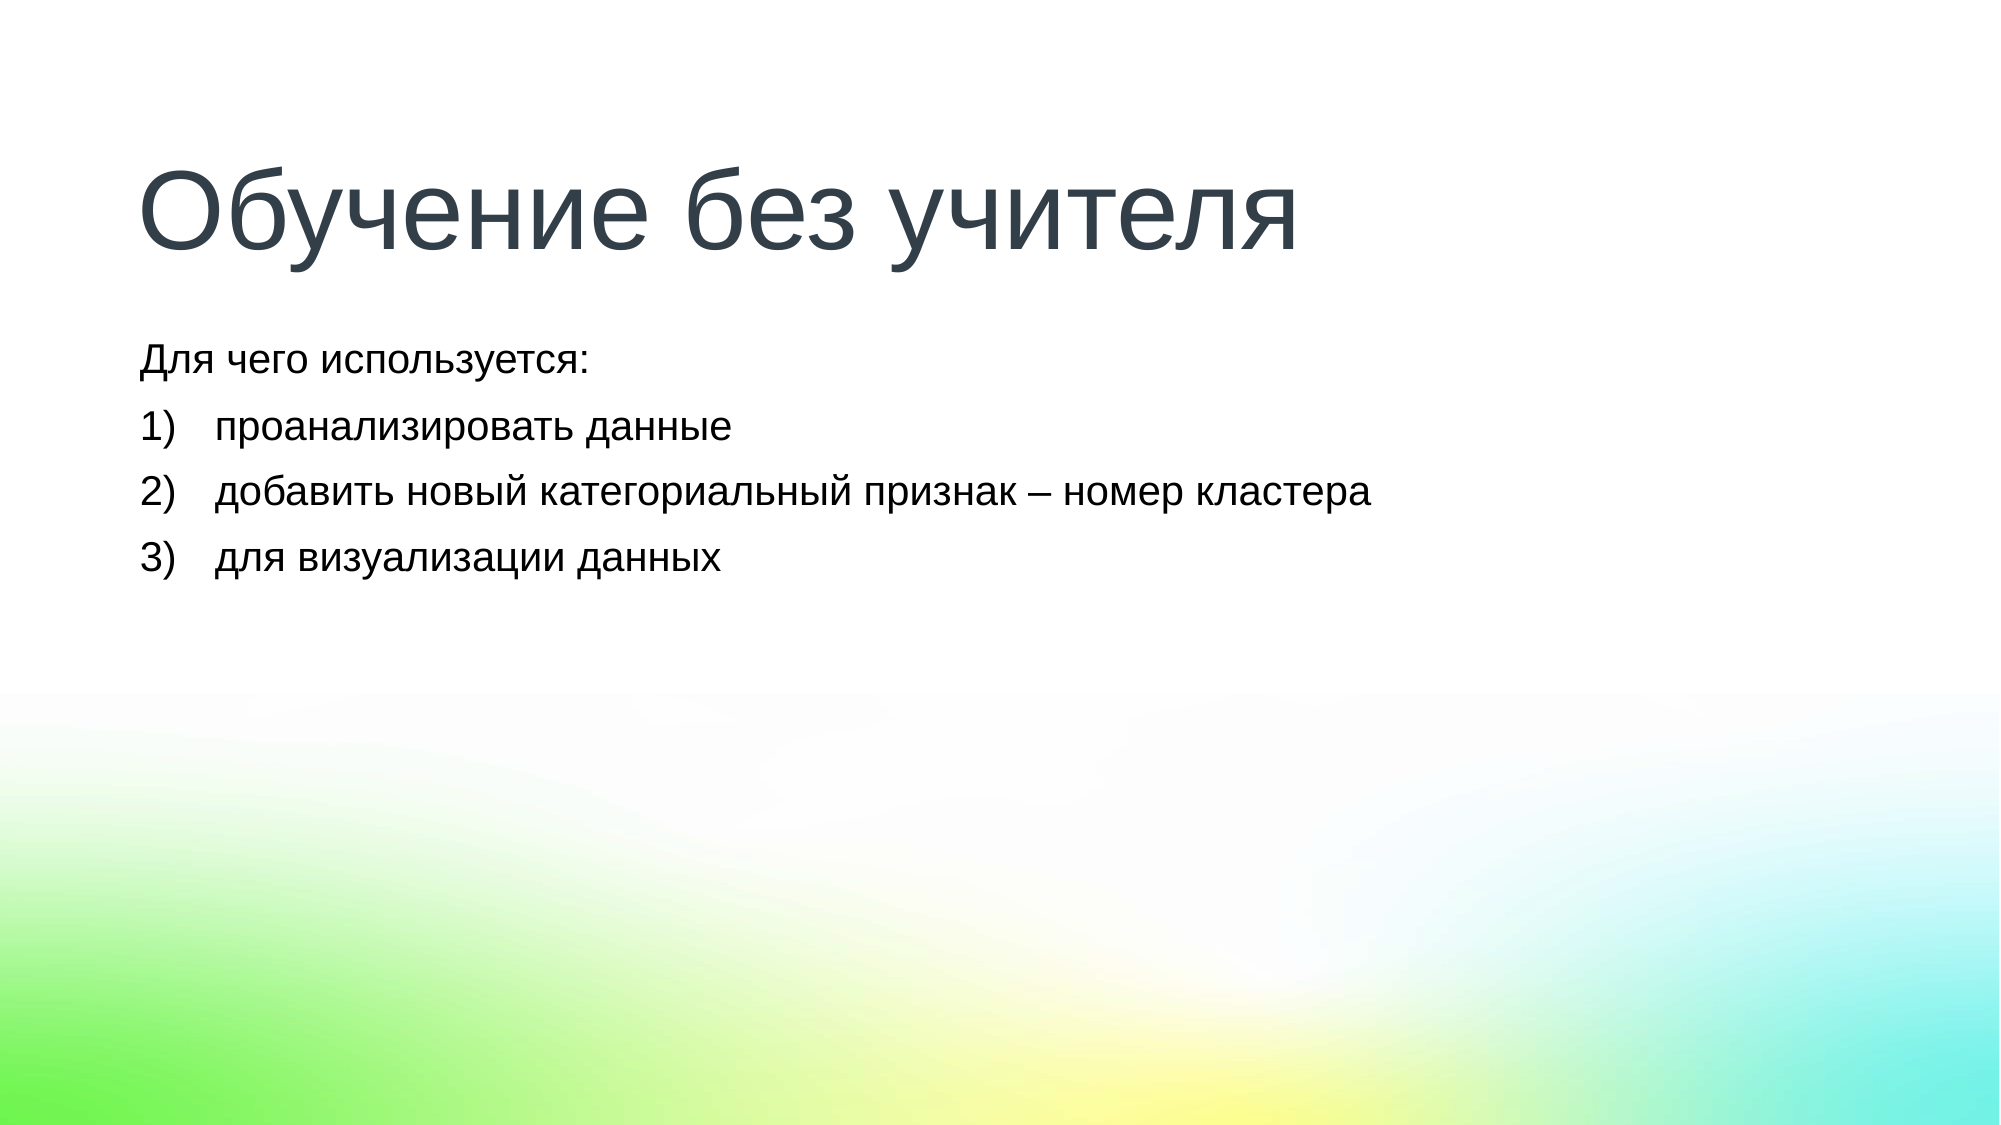

Обучение без учителя
Для чего используется:
проанализировать данные
добавить новый категориальный признак – номер кластера
для визуализации данных